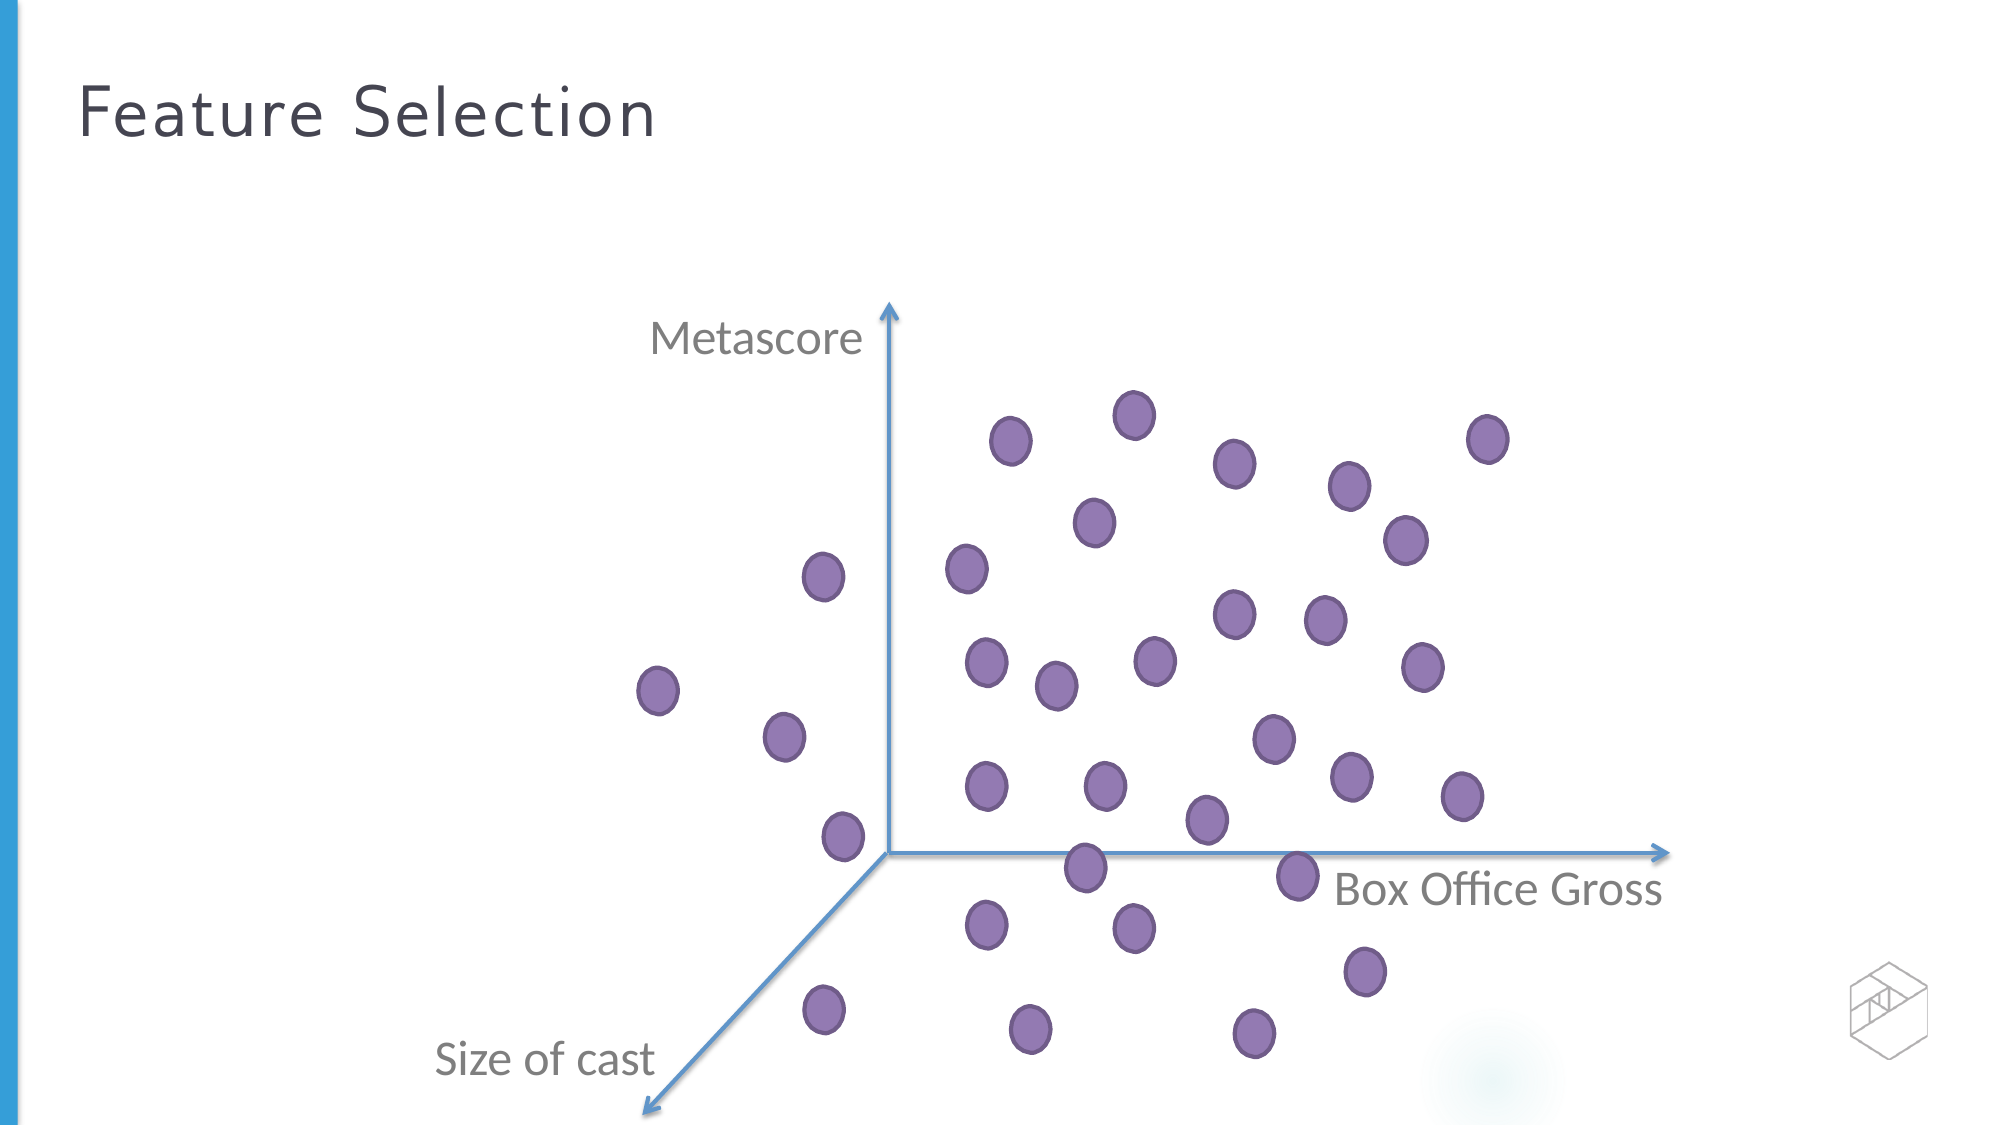

# Feature Selection

Metascore

Box Oﬃce Gross

Size of cast